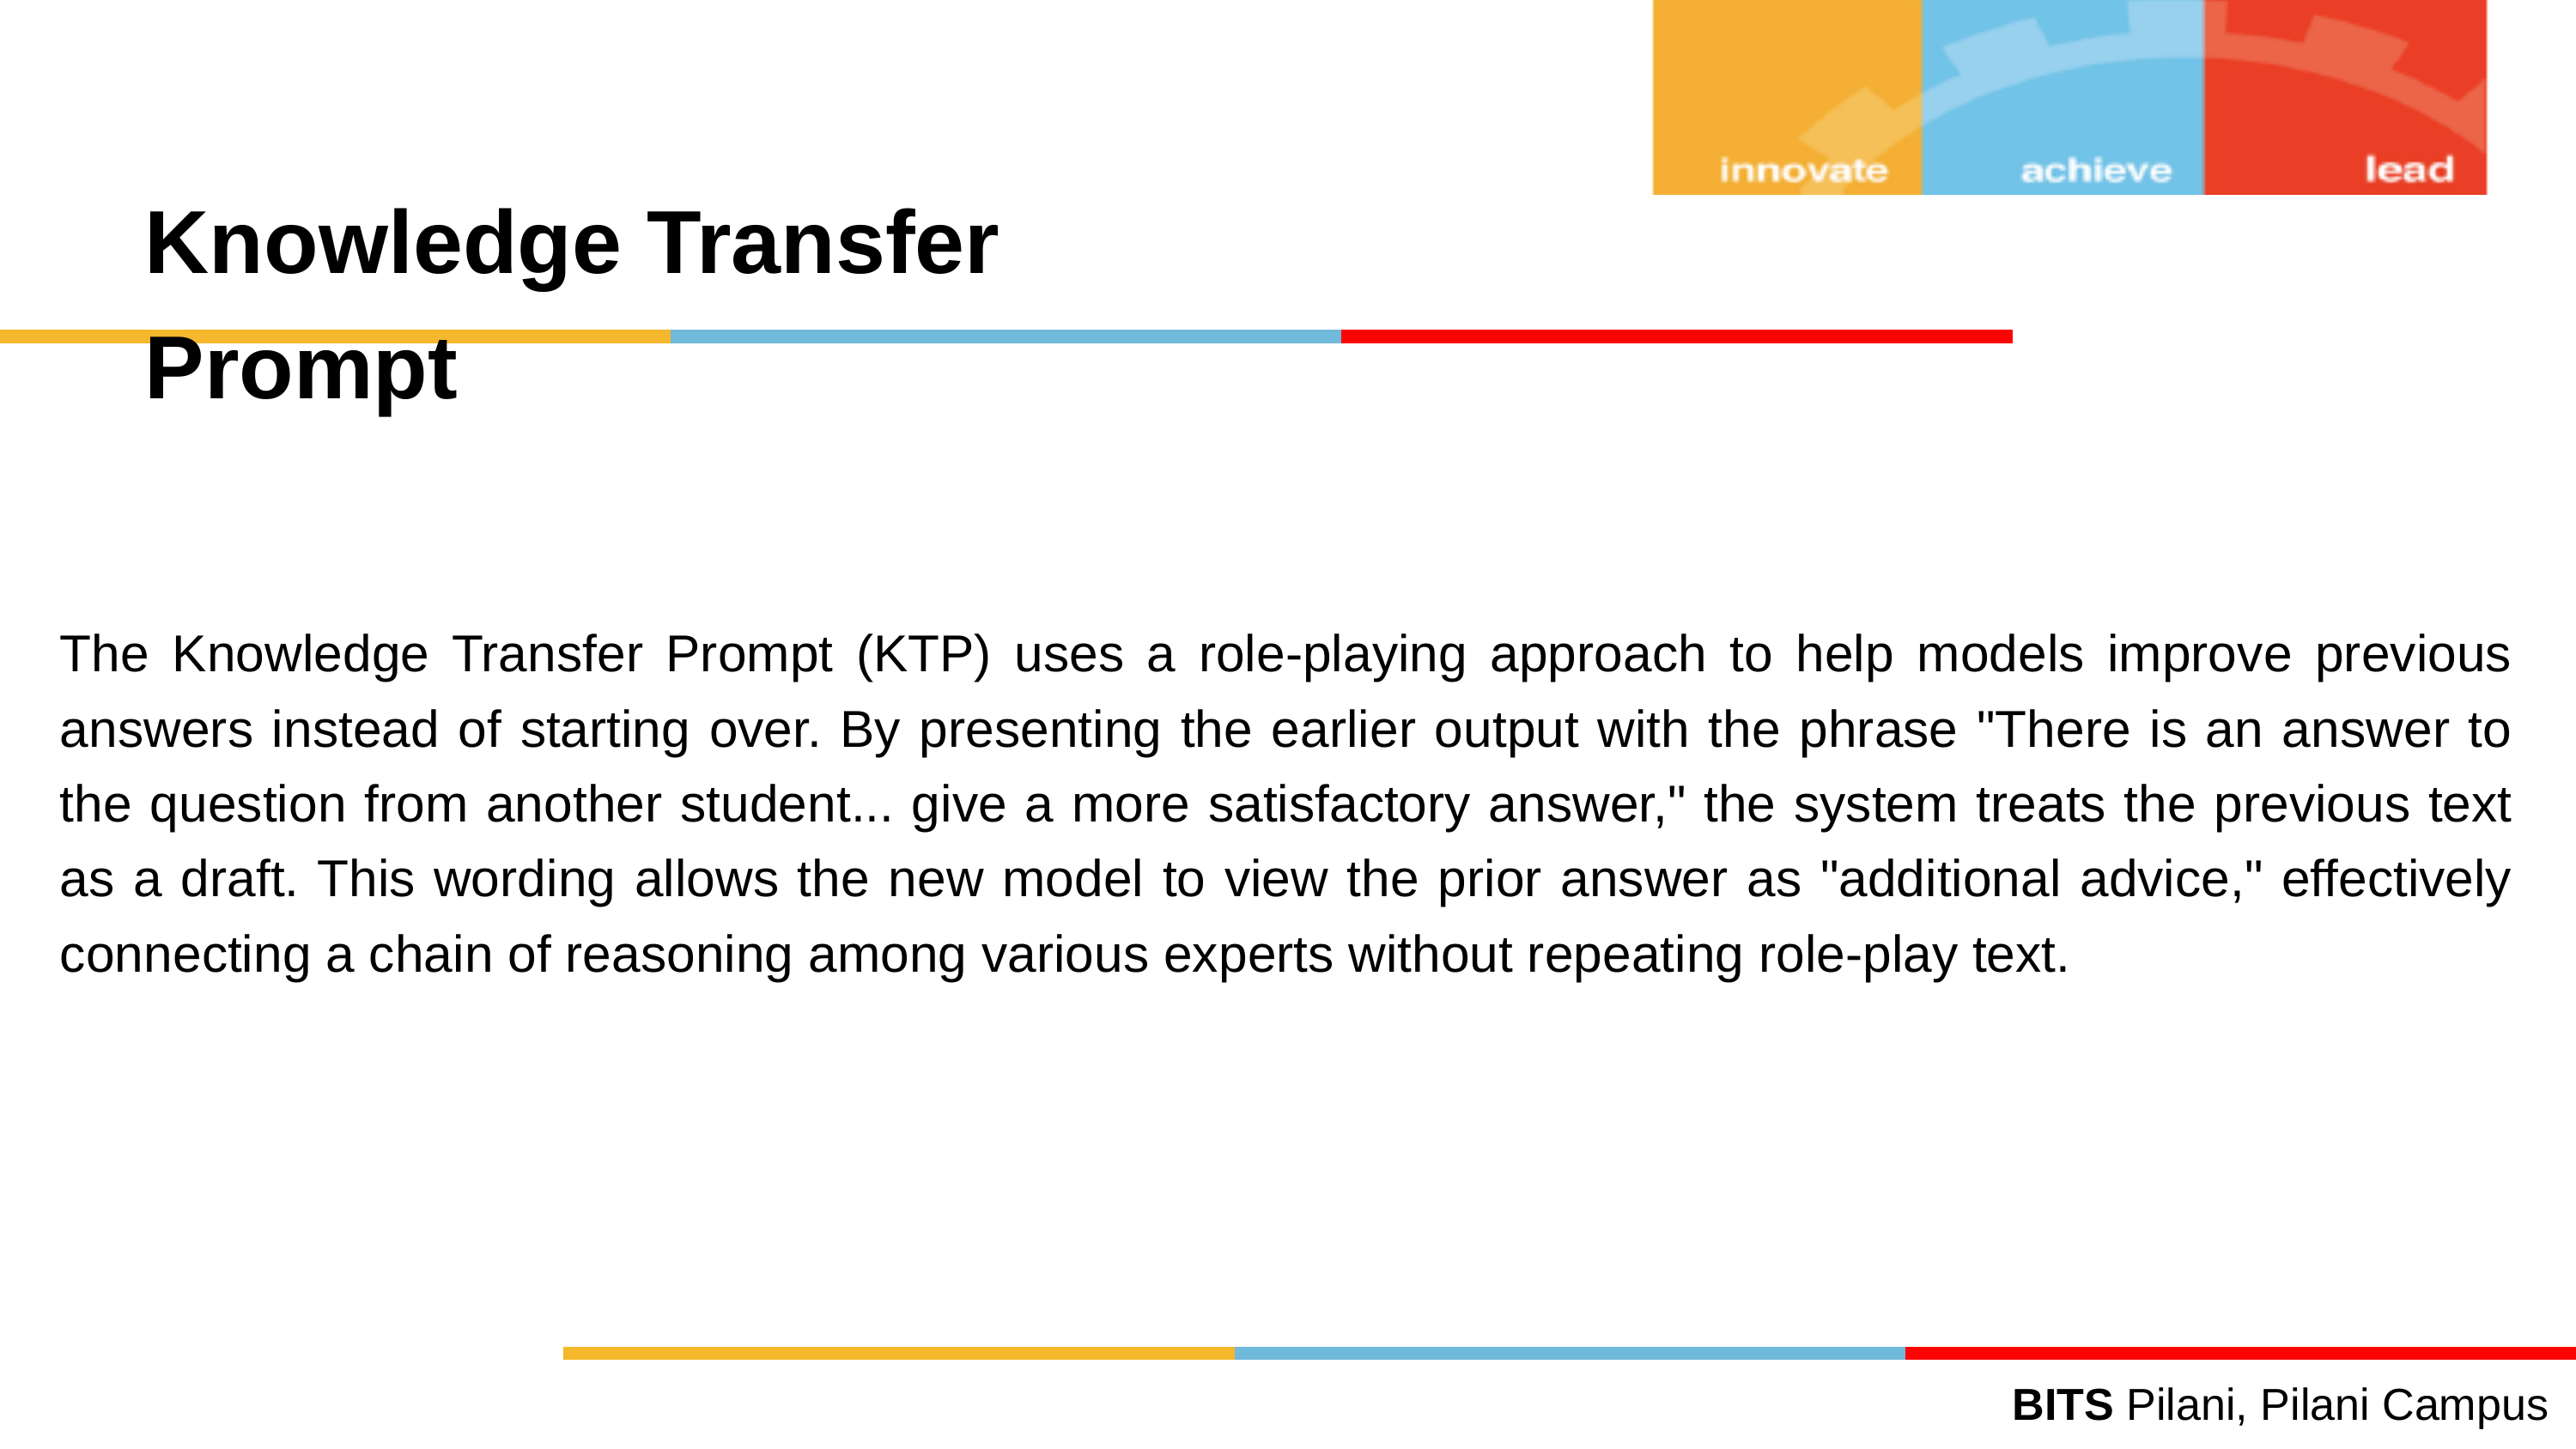

Knowledge Transfer Prompt

The Knowledge Transfer Prompt (KTP) uses a role-playing approach to help models improve previous answers instead of starting over. By presenting the earlier output with the phrase "There is an answer to the question from another student... give a more satisfactory answer," the system treats the previous text as a draft. This wording allows the new model to view the prior answer as "additional advice," effectively connecting a chain of reasoning among various experts without repeating role-play text.

BITS Pilani, Pilani Campus